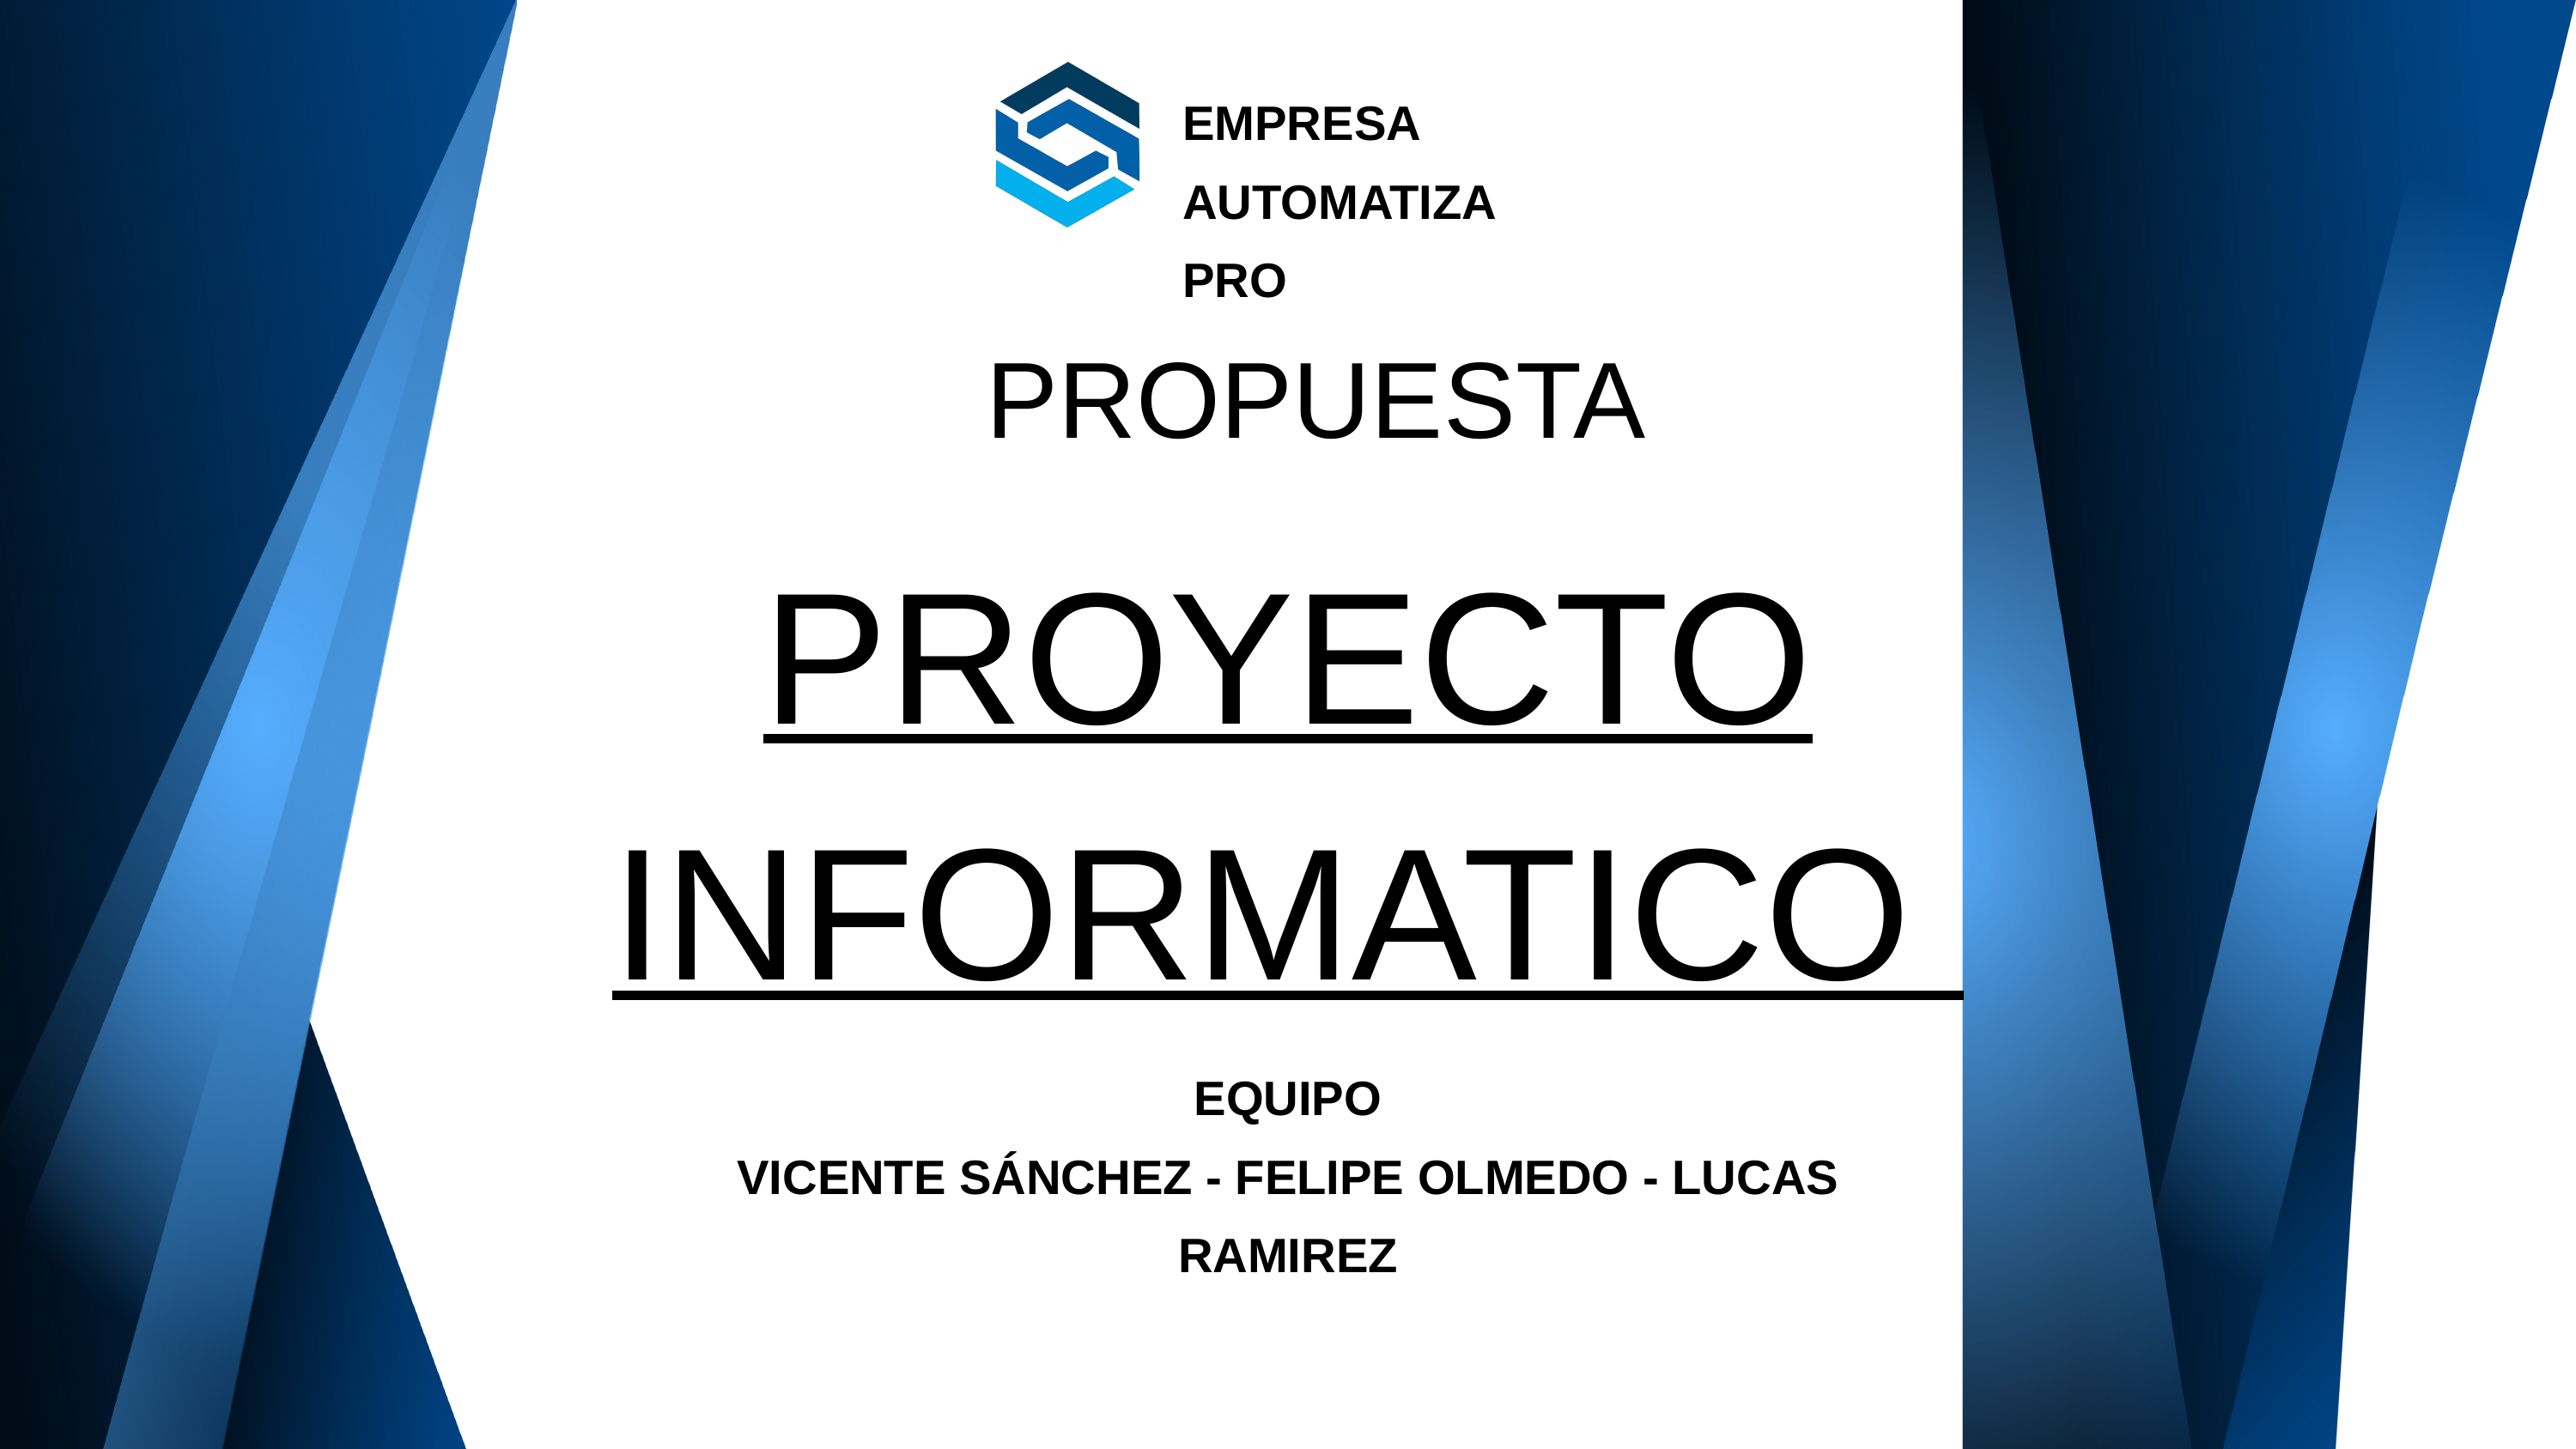

EMPRESA AUTOMATIZA PRO
PROPUESTA
PROYECTO
INFORMATICO
EQUIPO
VICENTE SÁNCHEZ - FELIPE OLMEDO - LUCAS RAMIREZ